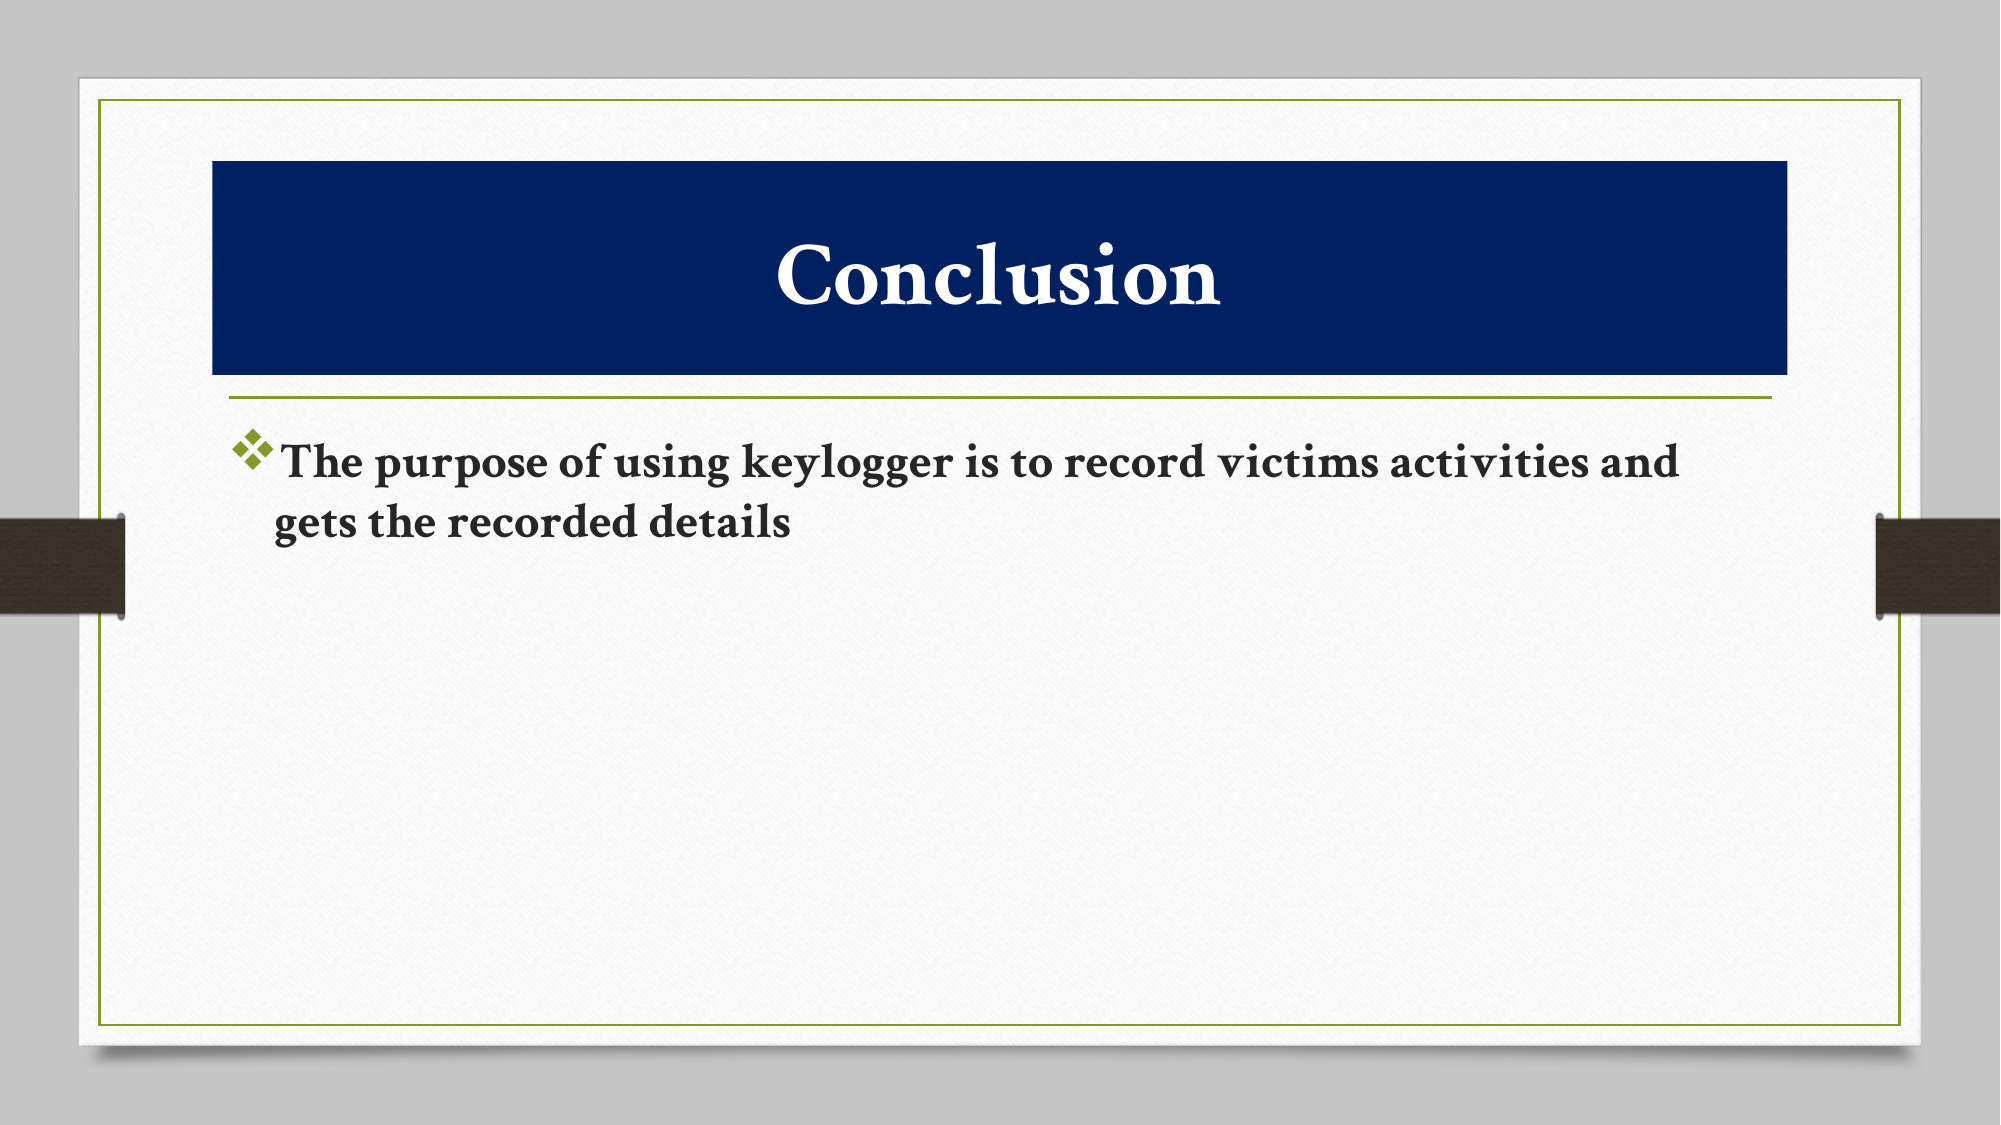

# Conclusion
The purpose of using keylogger is to record victims activities and gets the recorded details